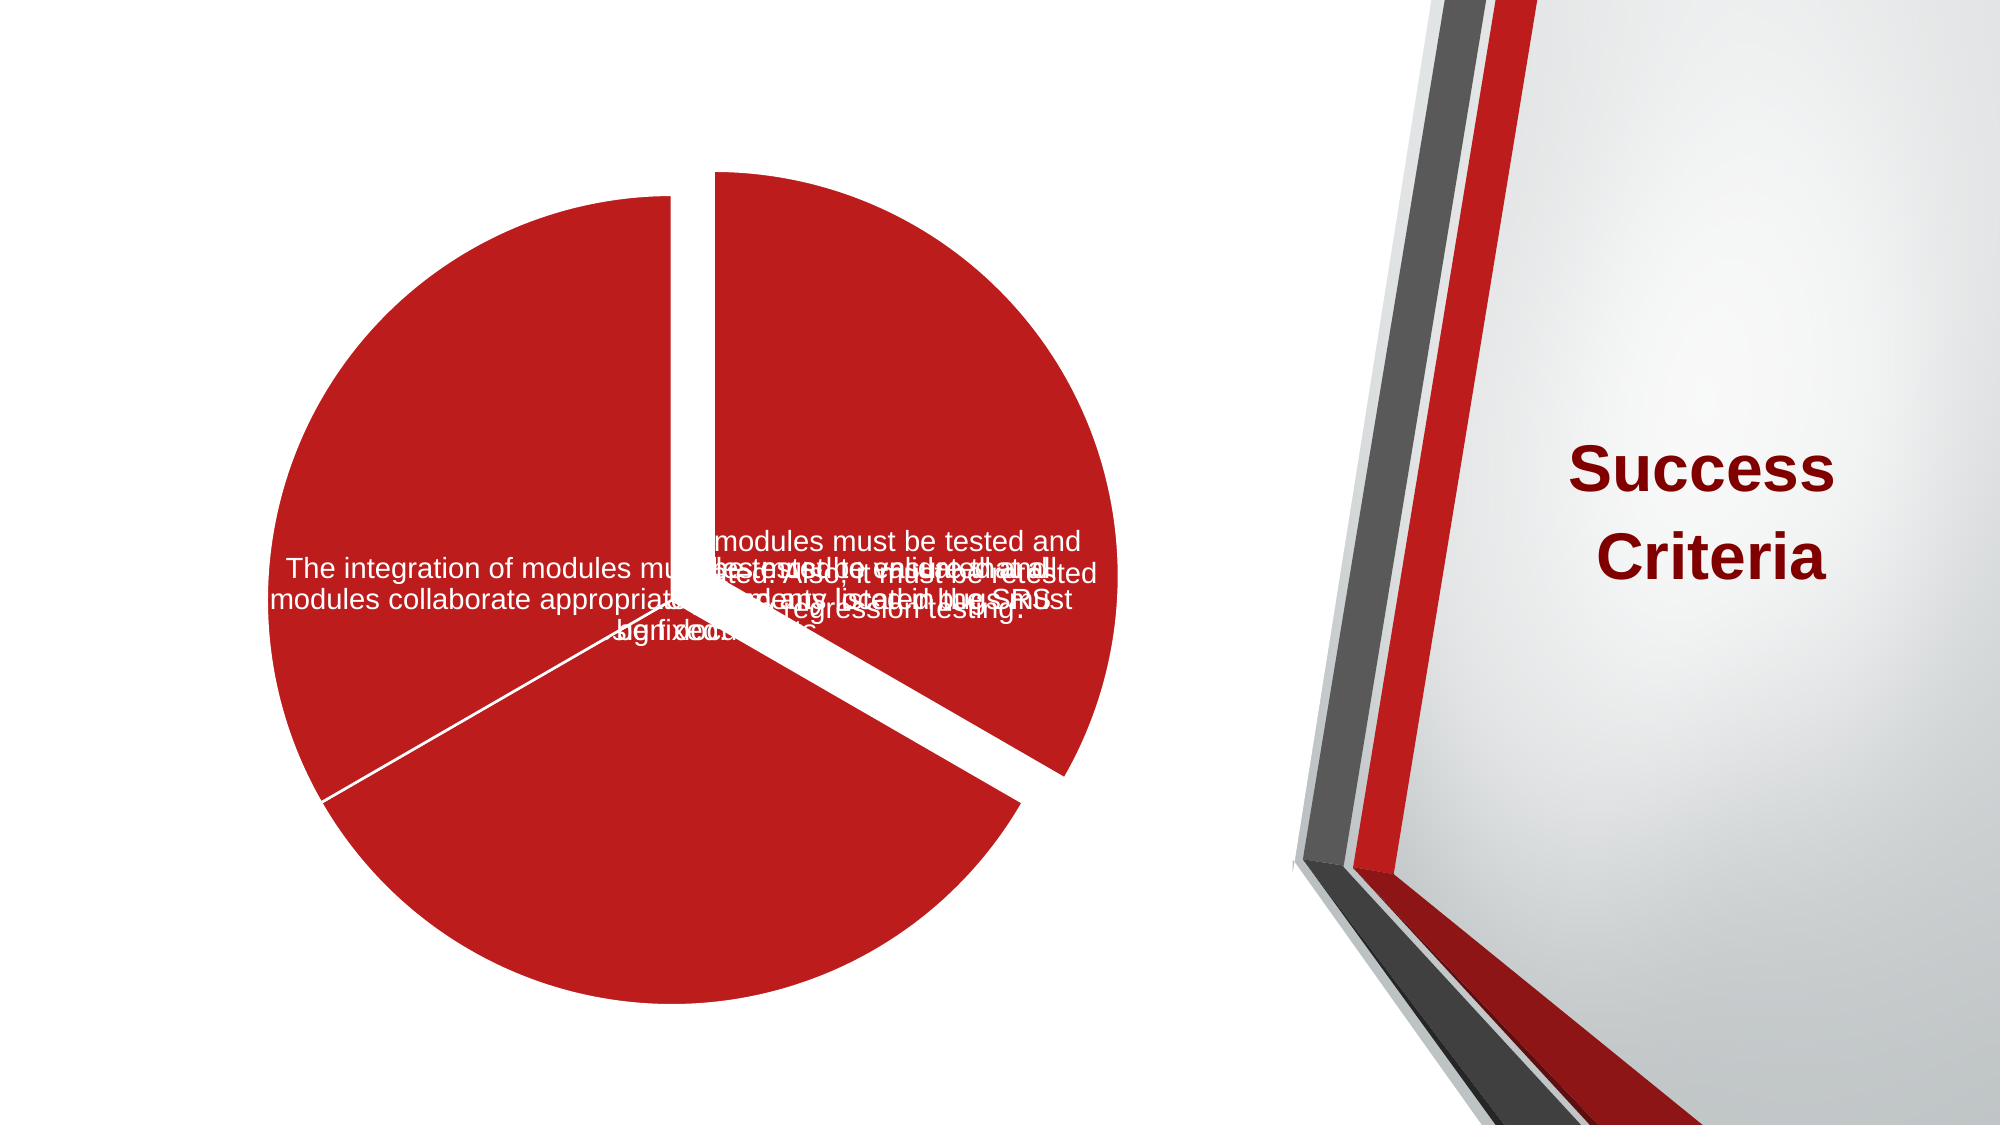

All high and medium priority modules must be tested and fixed if there are any bugs located. Also, it must be retested after fixing the bugs by using regression testing.
System functionalities and Modules must be validated and traced back to the specified requirements listed in the SRS and Design documents.
The integration of modules must be tested to ensure that all modules collaborate appropriately, and any located bugs must be fixed.
Success
 Criteria